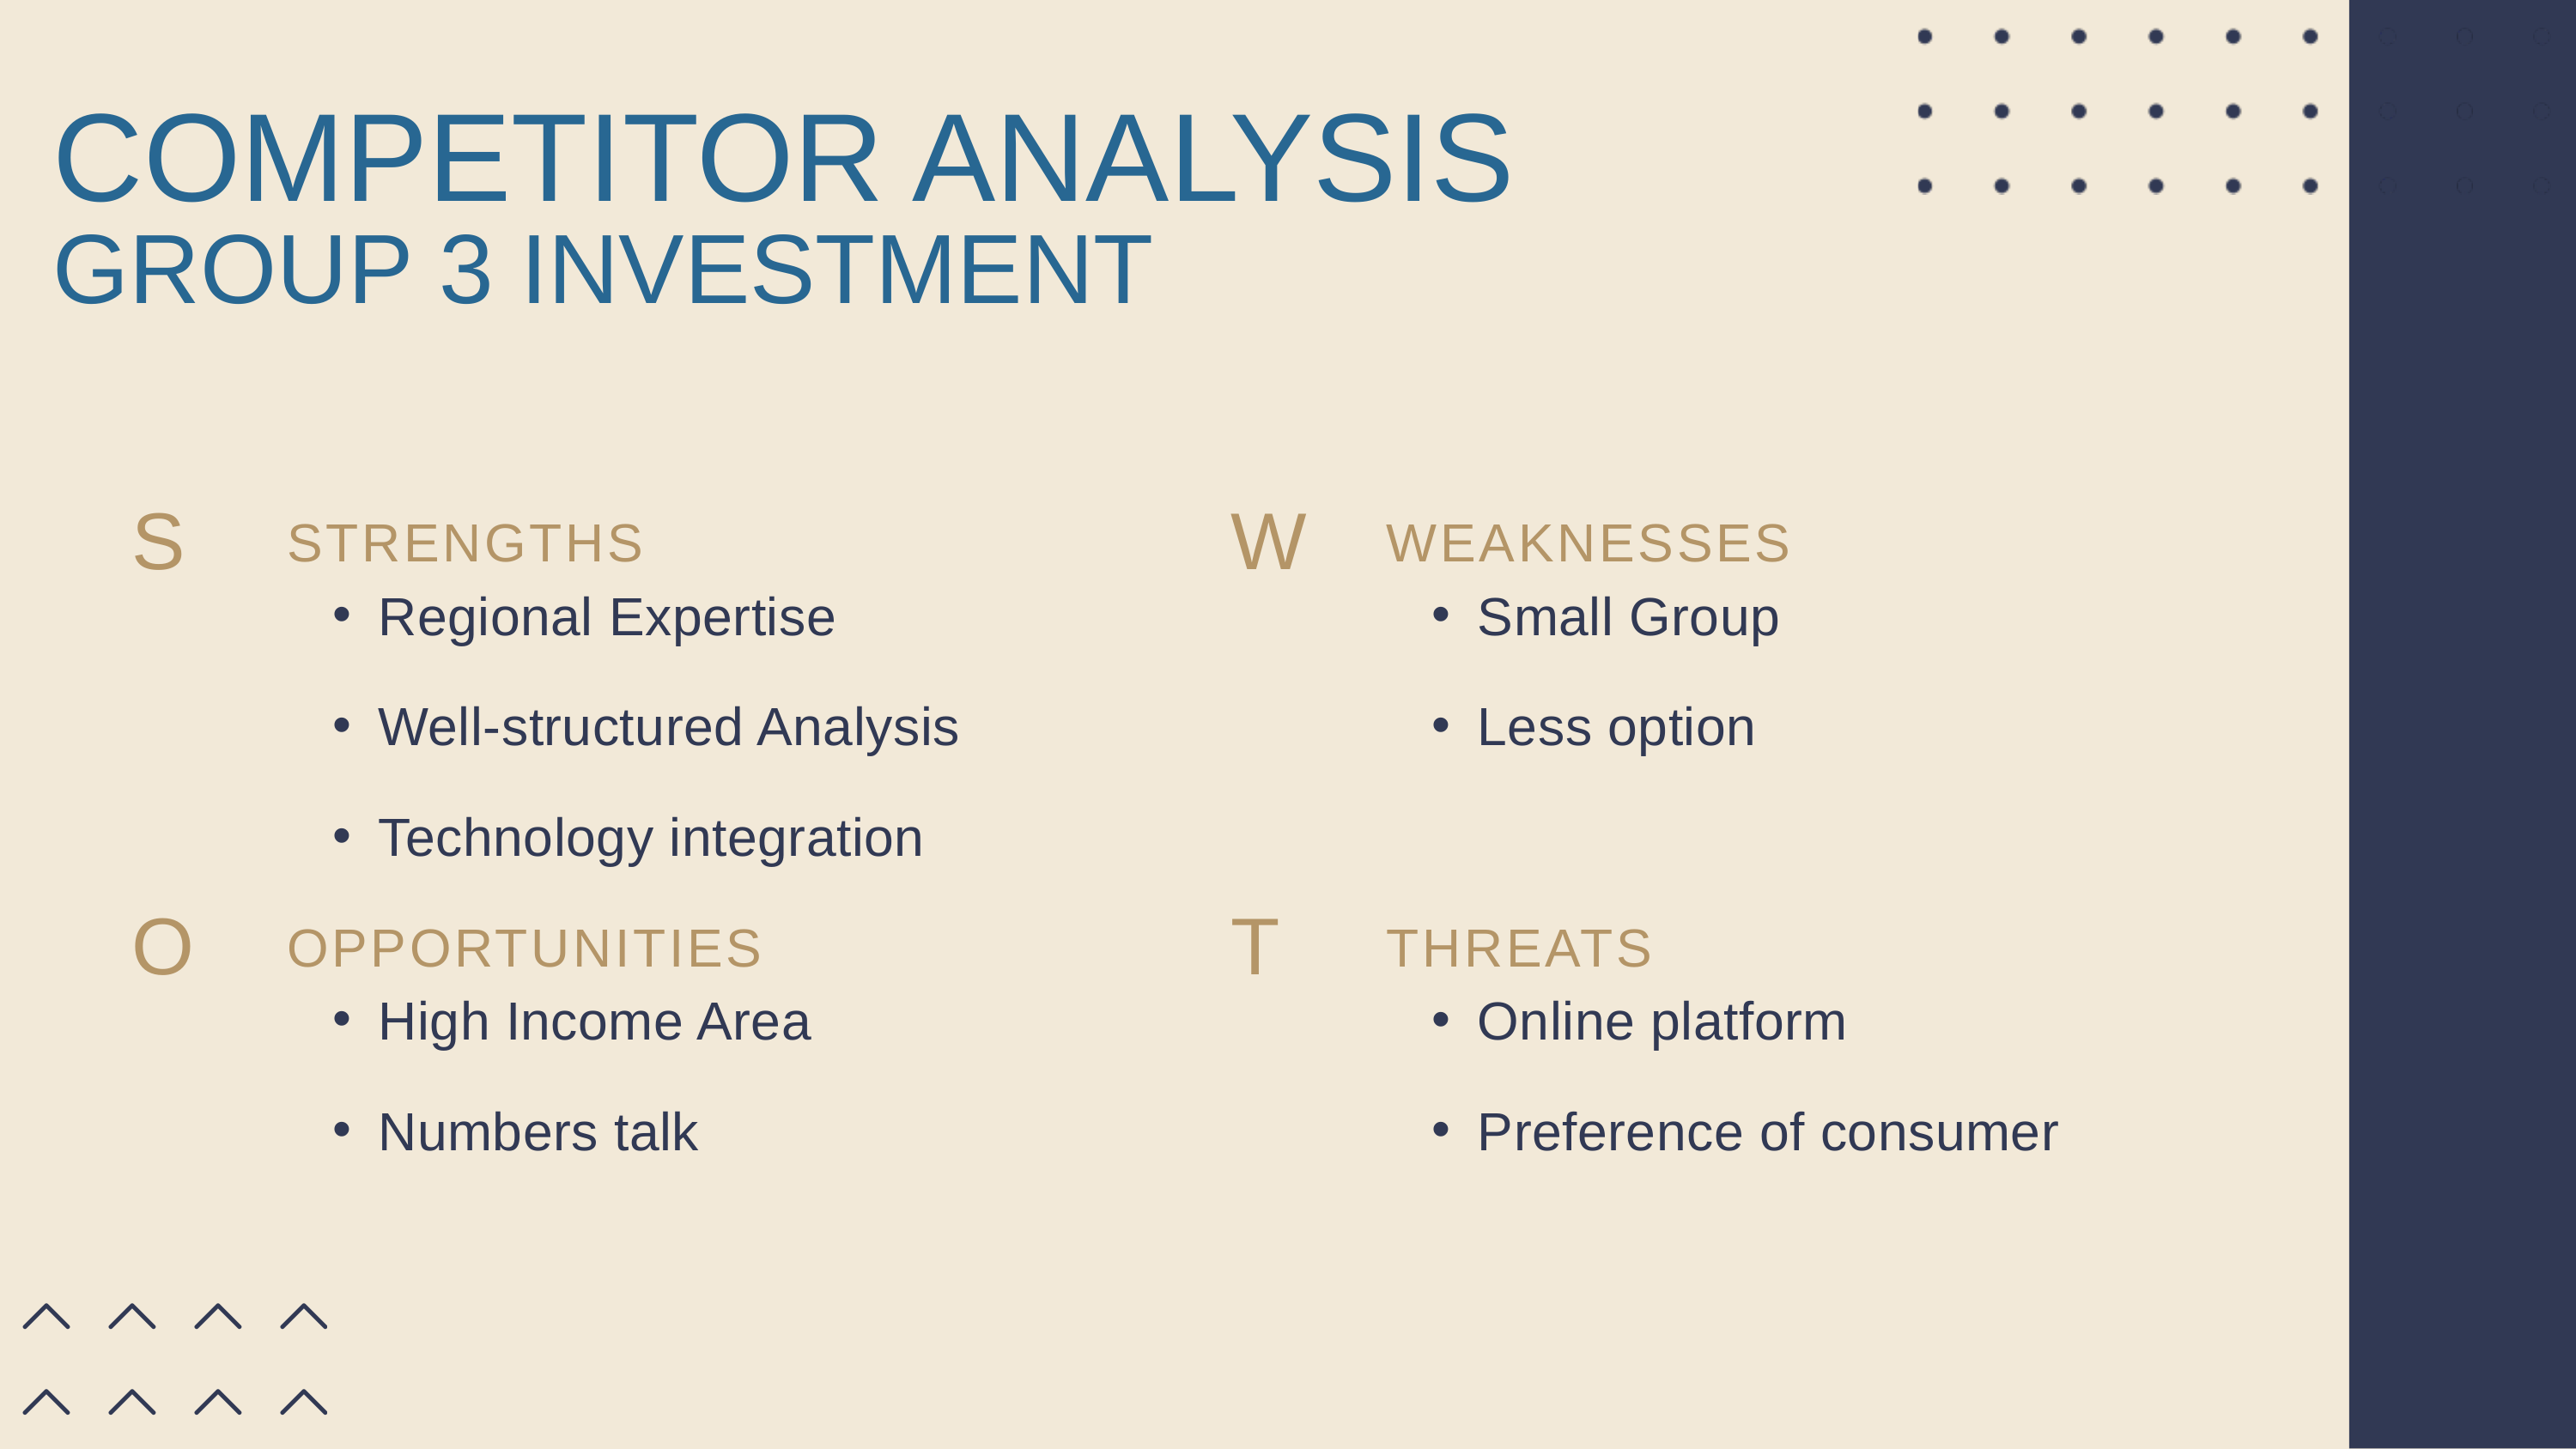

COMPETITOR ANALYSIS
GROUP 3 INVESTMENT
S
STRENGTHS
Regional Expertise
Well-structured Analysis
Technology integration
W
WEAKNESSES
Small Group
Less option
O
OPPORTUNITIES
High Income Area
Numbers talk
T
THREATS
Online platform
Preference of consumer